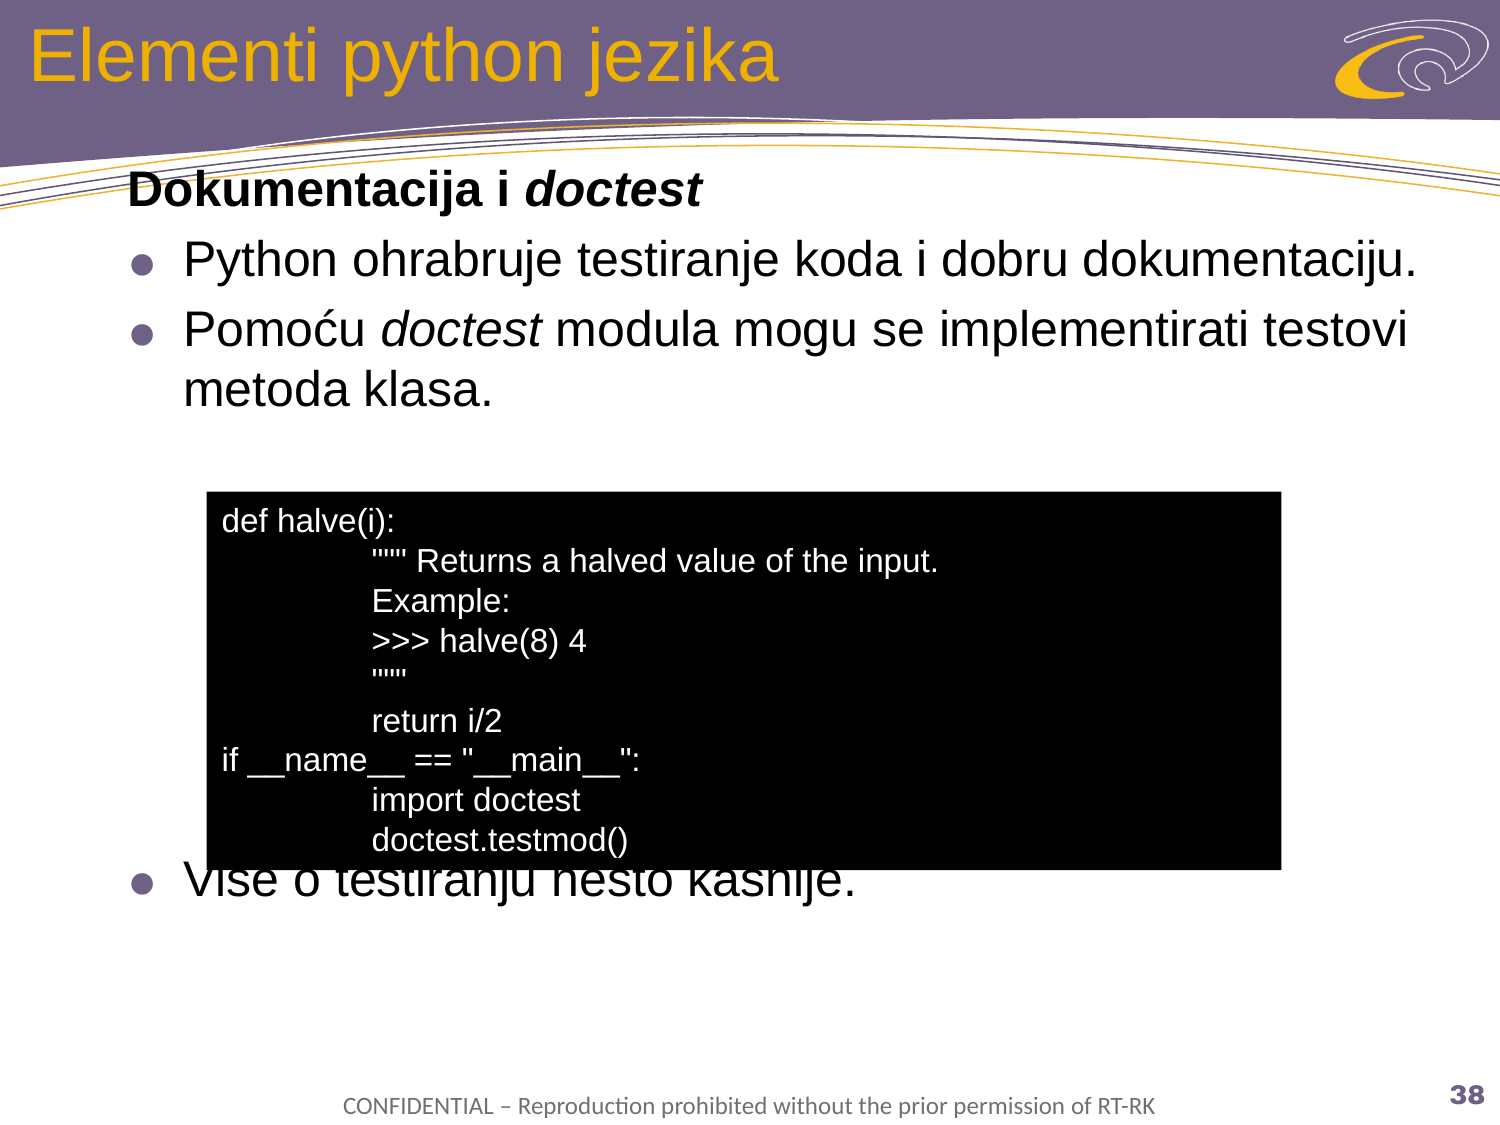

# Elementi python jezika
Dokumentacija i doctest
Python ohrabruje testiranje koda i dobru dokumentaciju.
Pomoću doctest modula mogu se implementirati testovi metoda klasa.

Više o testiranju nešto kasnije.

def halve(i):
	""" Returns a halved value of the input.
	Example:
	>>> halve(8) 4
	"""
	return i/2
if __name__ == "__main__":
	import doctest
	doctest.testmod()